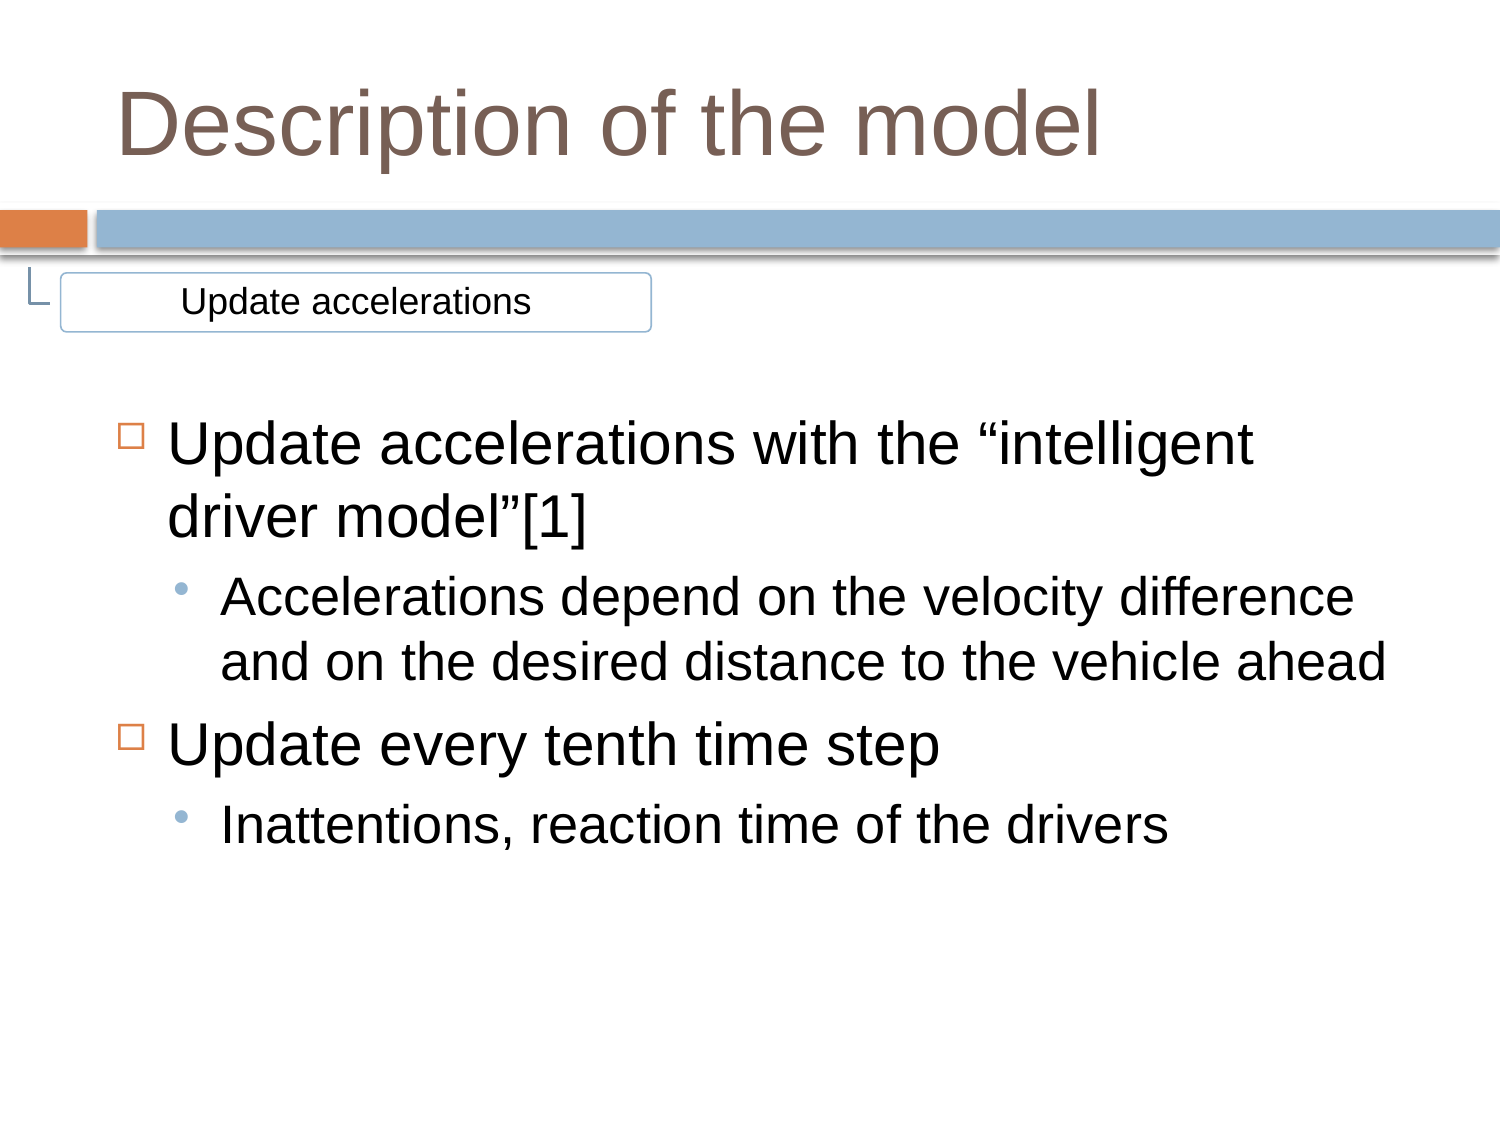

# Description of the model

Update accelerations
Update accelerations with the “intelligent driver model”[1]
Accelerations depend on the velocity difference and on the desired distance to the vehicle ahead
Update every tenth time step
Inattentions, reaction time of the drivers